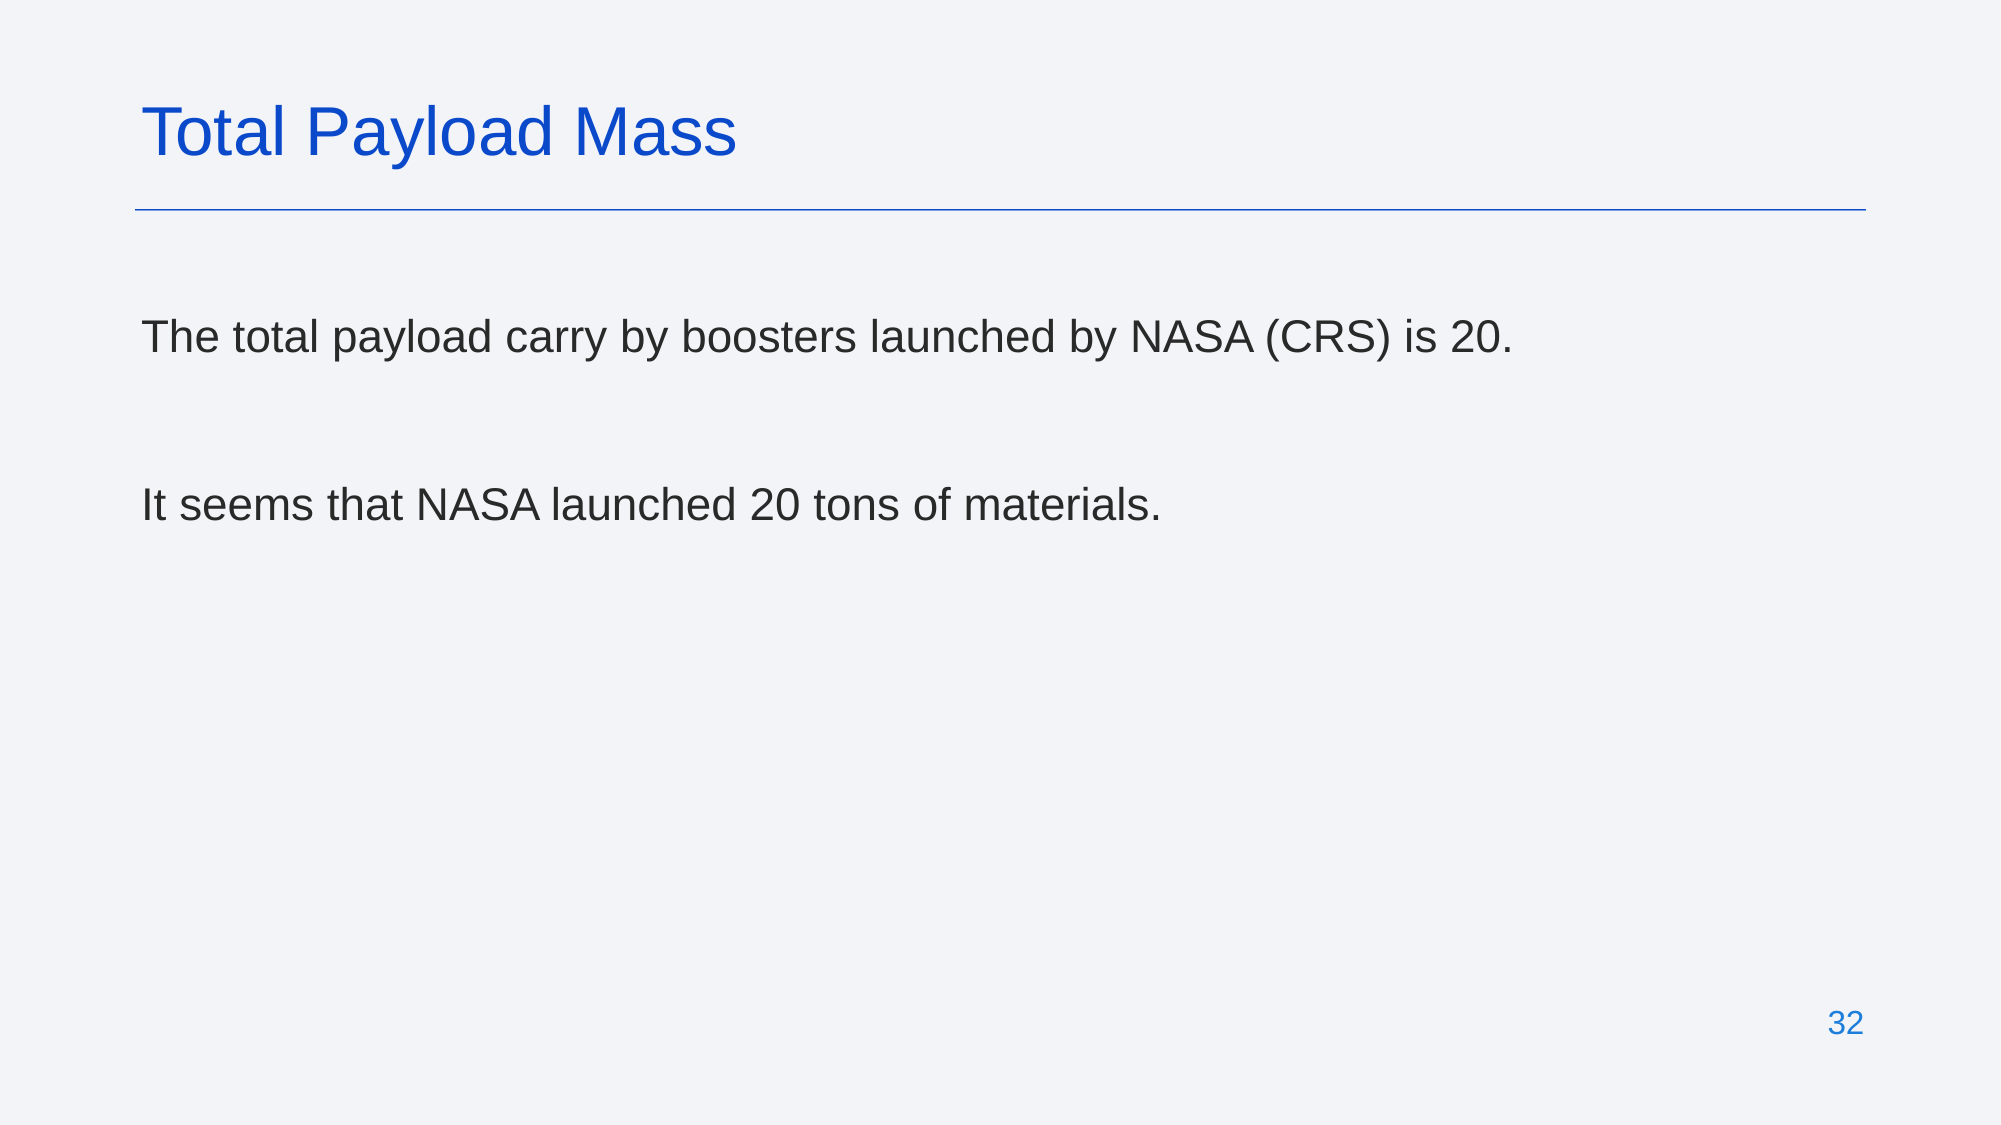

Total Payload Mass
The total payload carry by boosters launched by NASA (CRS) is 20.

It seems that NASA launched 20 tons of materials.
32